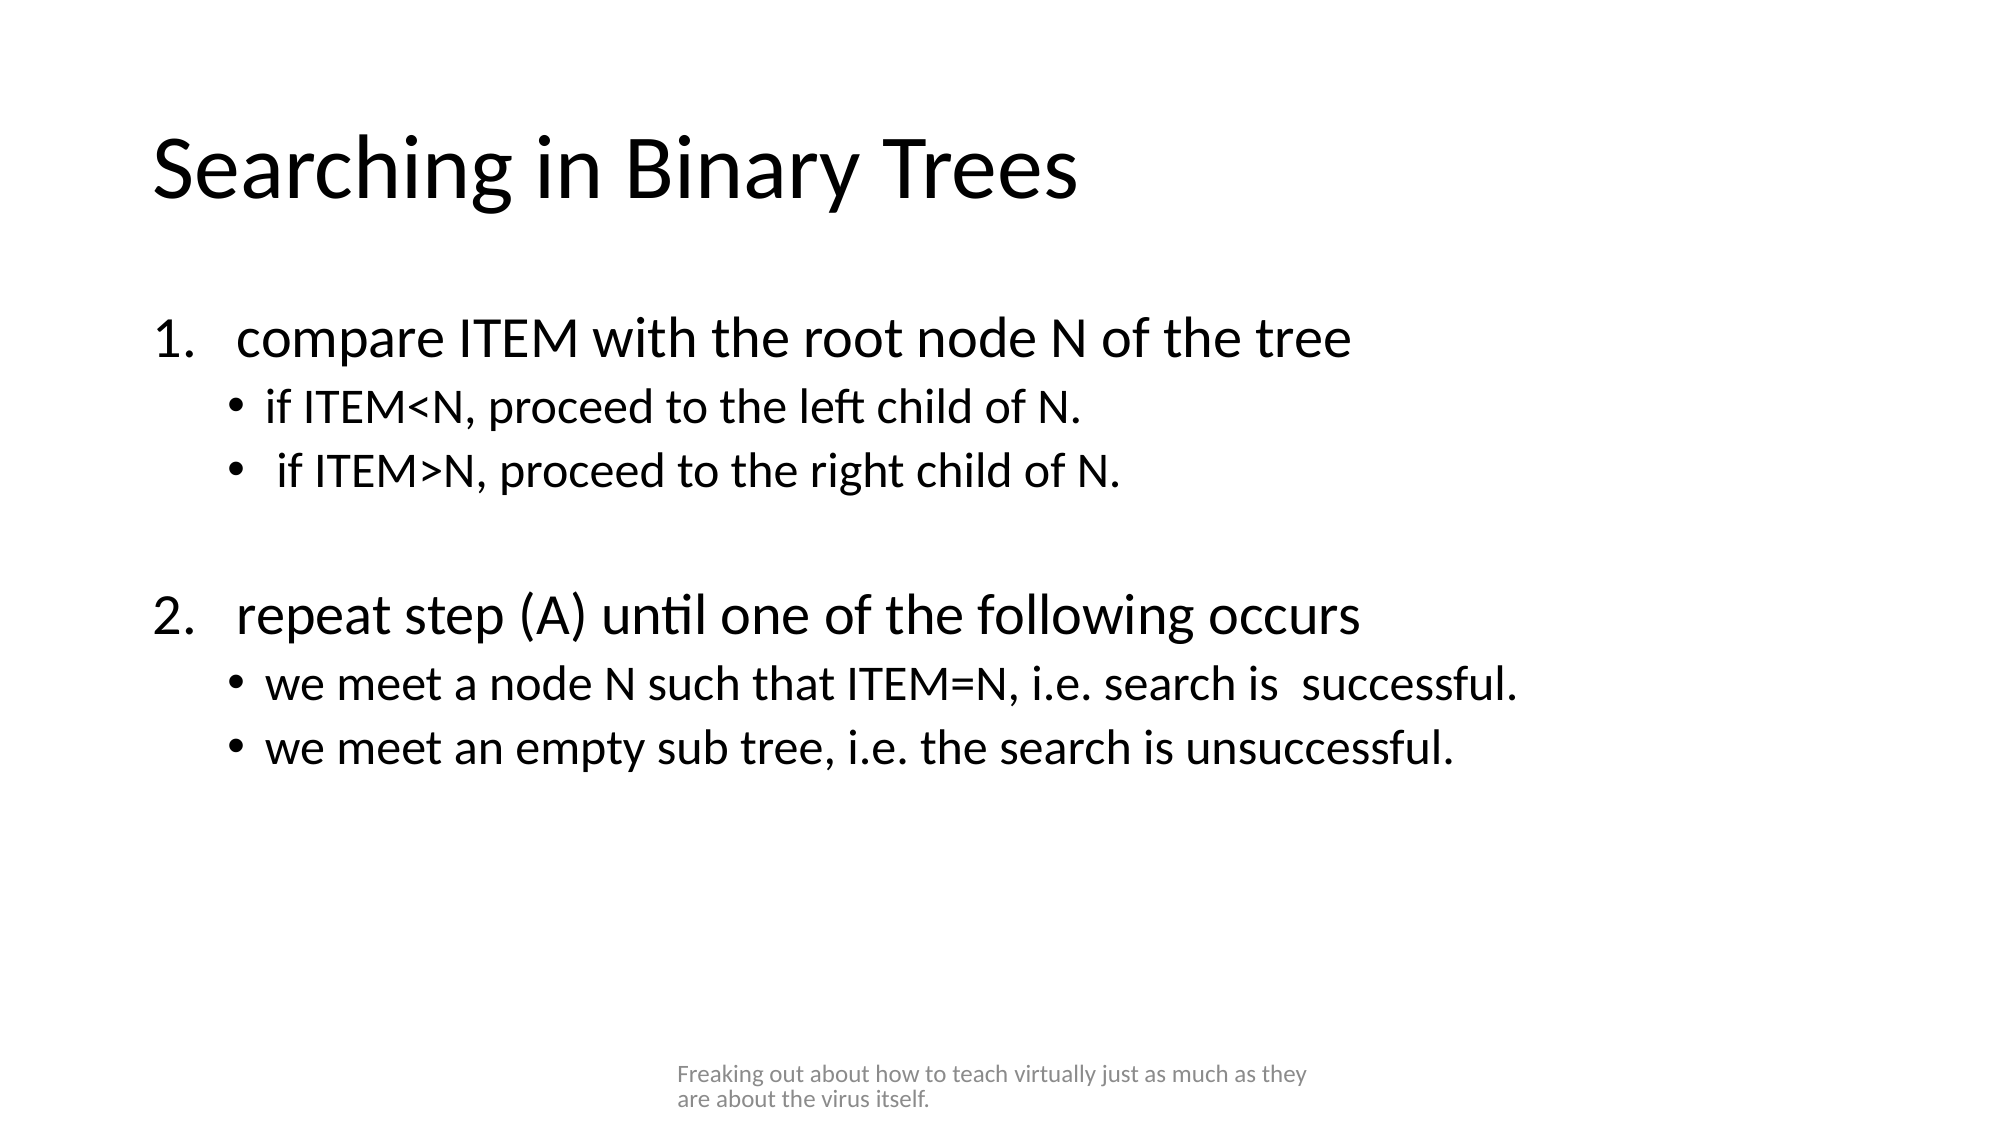

# Searching in Binary Trees
compare ITEM with the root node N of the tree
if ITEM<N, proceed to the left child of N.
 if ITEM>N, proceed to the right child of N.

repeat step (A) until one of the following occurs
we meet a node N such that ITEM=N, i.e. search is  successful.
we meet an empty sub tree, i.e. the search is unsuccessful.

Freaking out about how to teach virtually just as much as they are about the virus itself.